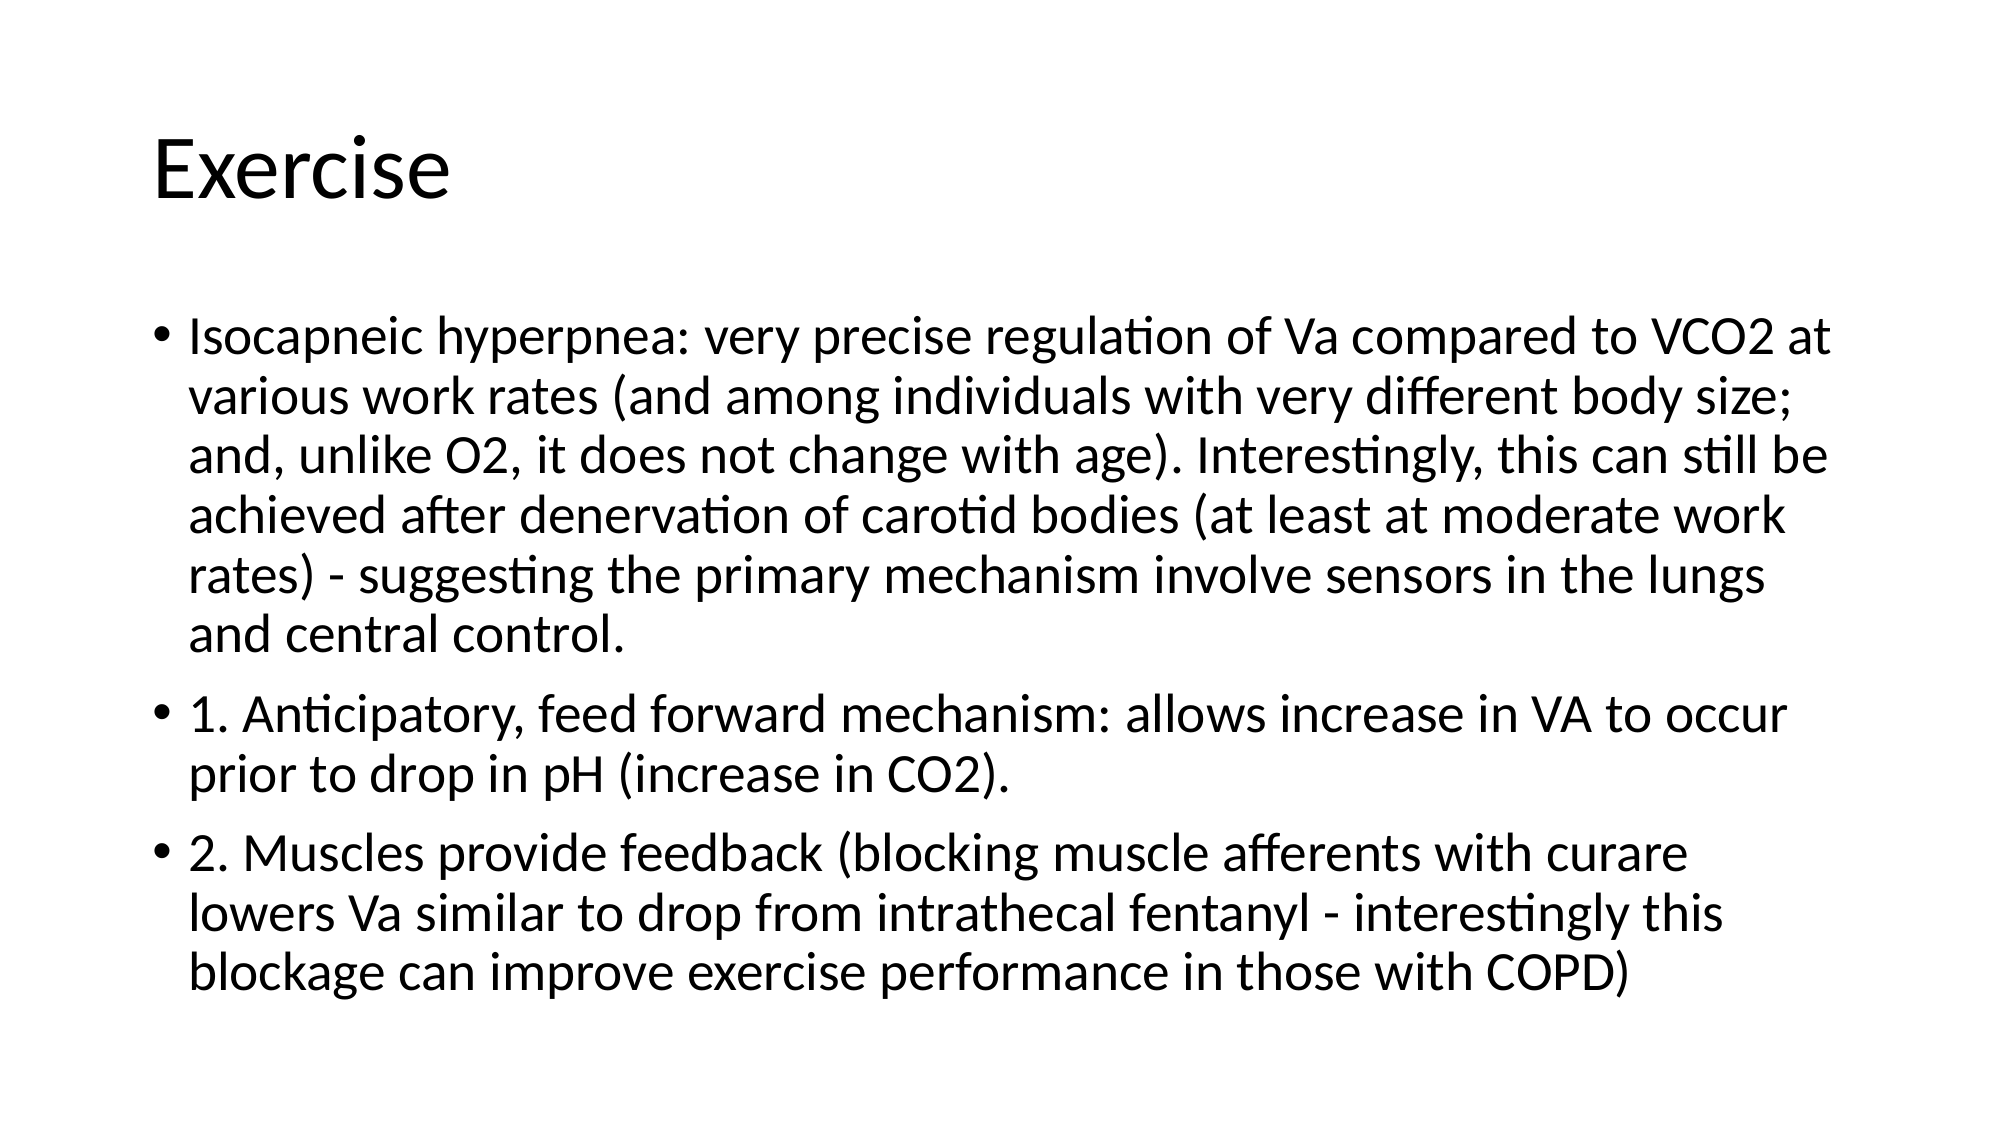

# Exercise
Isocapneic hyperpnea: very precise regulation of Va compared to VCO2 at various work rates (and among individuals with very different body size; and, unlike O2, it does not change with age). Interestingly, this can still be achieved after denervation of carotid bodies (at least at moderate work rates) - suggesting the primary mechanism involve sensors in the lungs and central control.
1. Anticipatory, feed forward mechanism: allows increase in VA to occur prior to drop in pH (increase in CO2).
2. Muscles provide feedback (blocking muscle afferents with curare lowers Va similar to drop from intrathecal fentanyl - interestingly this blockage can improve exercise performance in those with COPD)